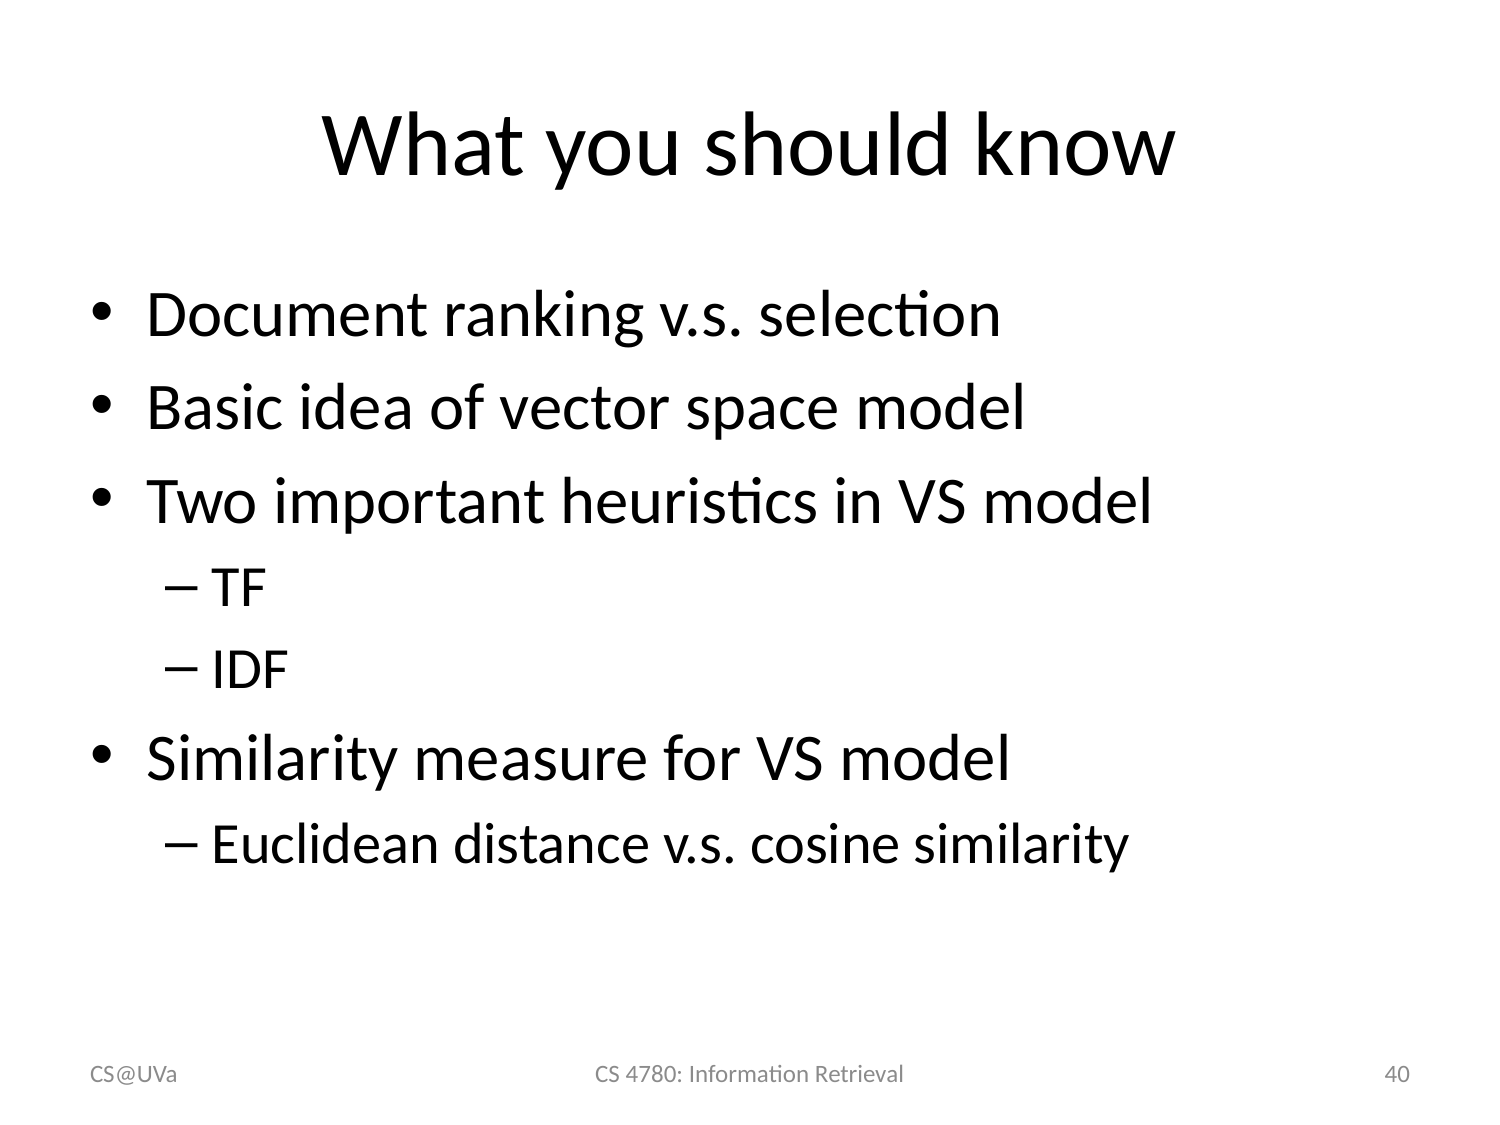

# What you should know
Document ranking v.s. selection
Basic idea of vector space model
Two important heuristics in VS model
TF
IDF
Similarity measure for VS model
Euclidean distance v.s. cosine similarity

CS@UVa
CS 4780: Information Retrieval
40